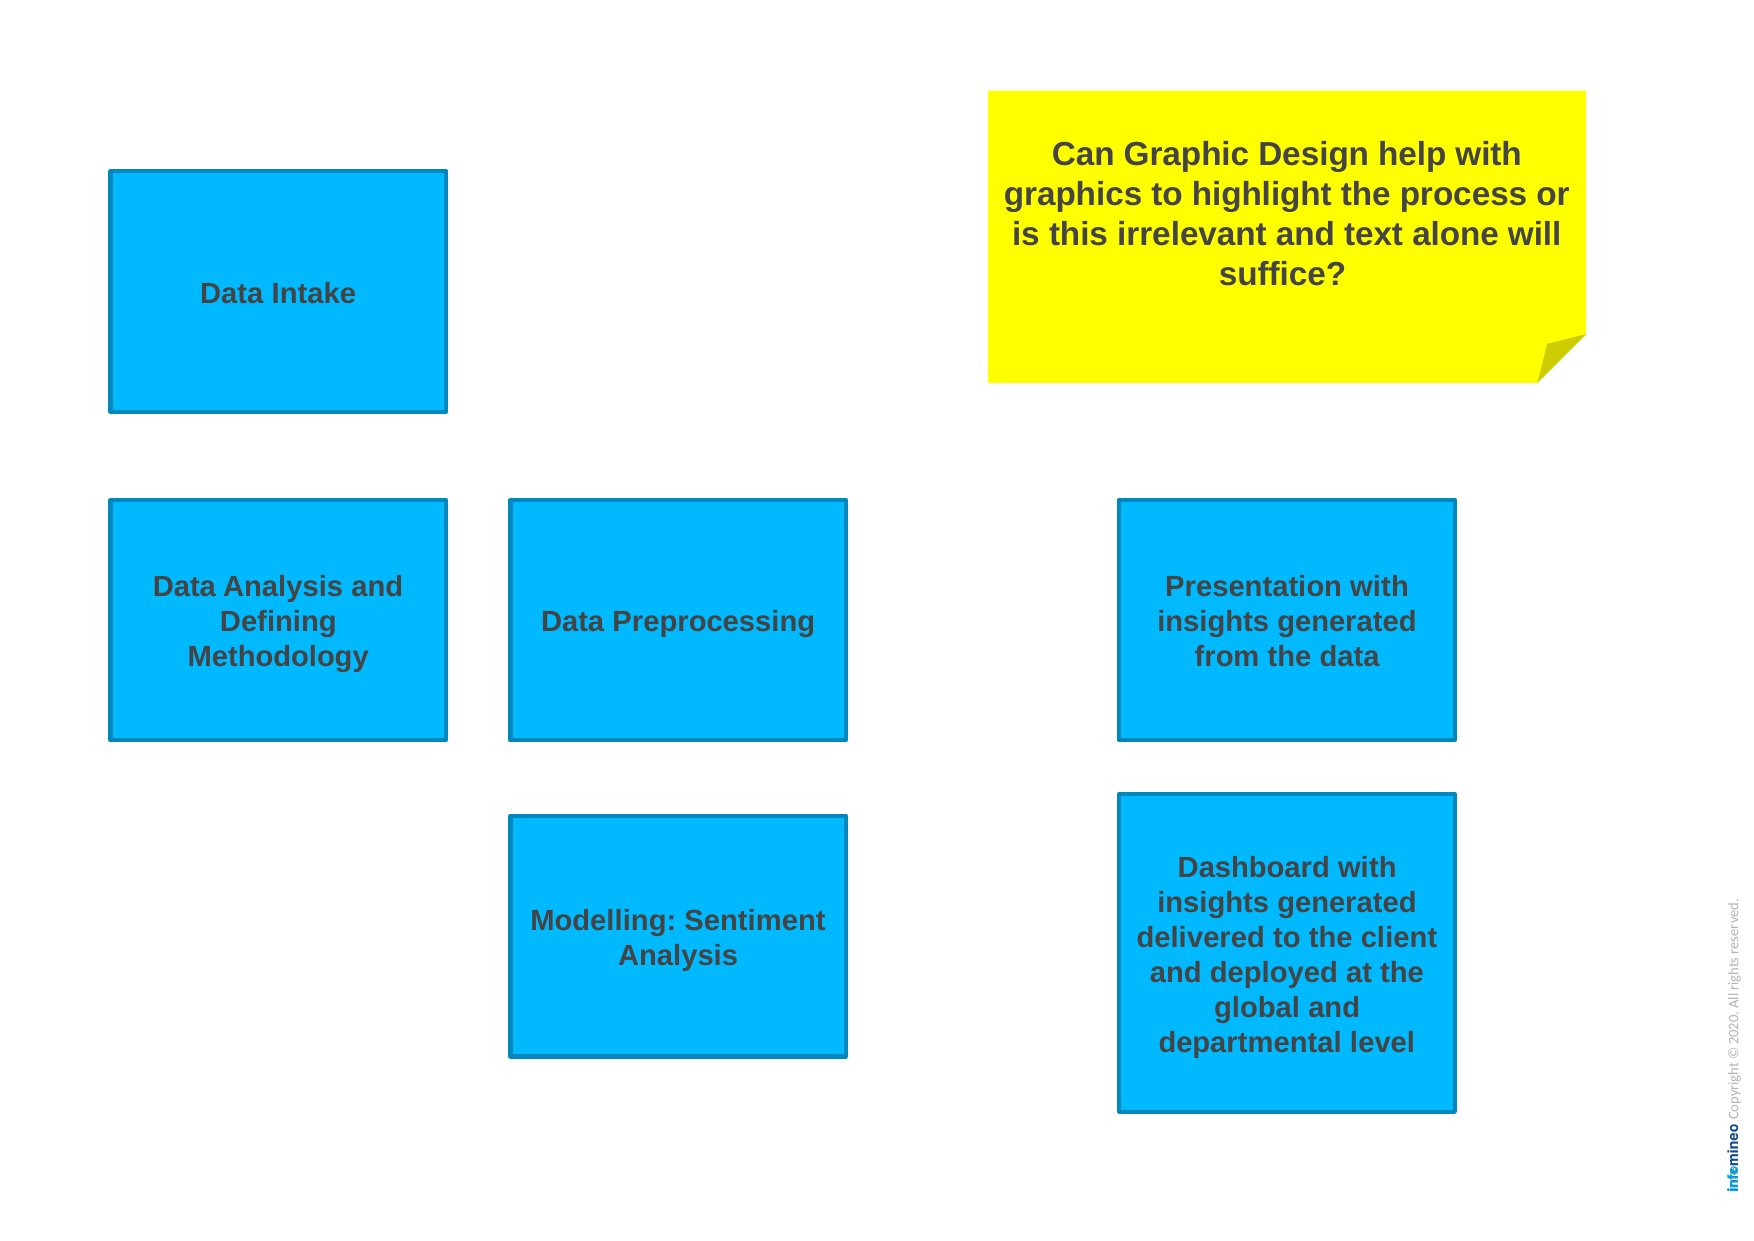

Can Graphic Design help with graphics to highlight the process or is this irrelevant and text alone will suffice?
Data Intake
Presentation with insights generated from the data
Data Analysis and Defining Methodology
Data Preprocessing
Dashboard with insights generated delivered to the client and deployed at the global and departmental level
Modelling: Sentiment Analysis